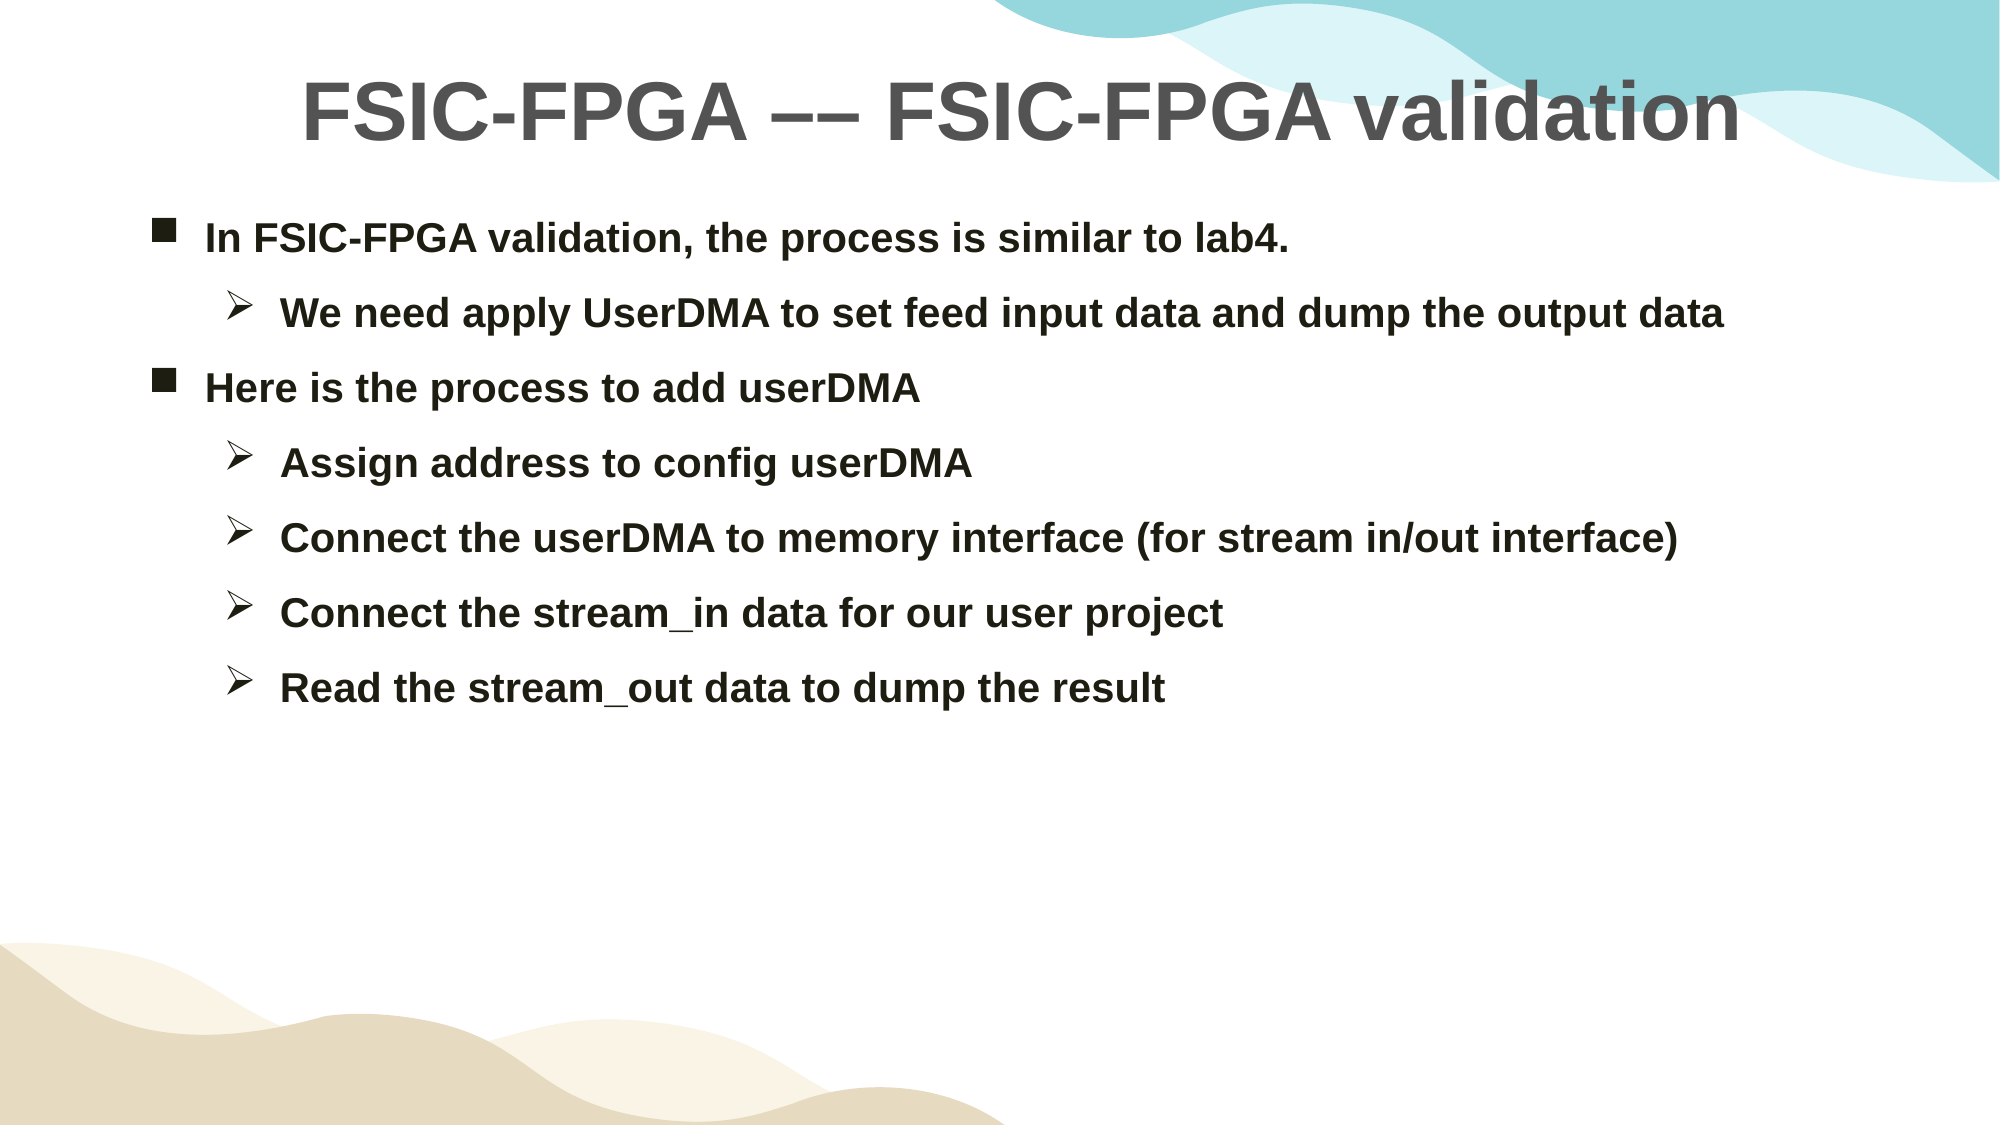

FSIC-FPGA –– FSIC-FPGA validation
In FSIC-FPGA validation, the process is similar to lab4.
We need apply UserDMA to set feed input data and dump the output data
Here is the process to add userDMA
Assign address to config userDMA
Connect the userDMA to memory interface (for stream in/out interface)
Connect the stream_in data for our user project
Read the stream_out data to dump the result